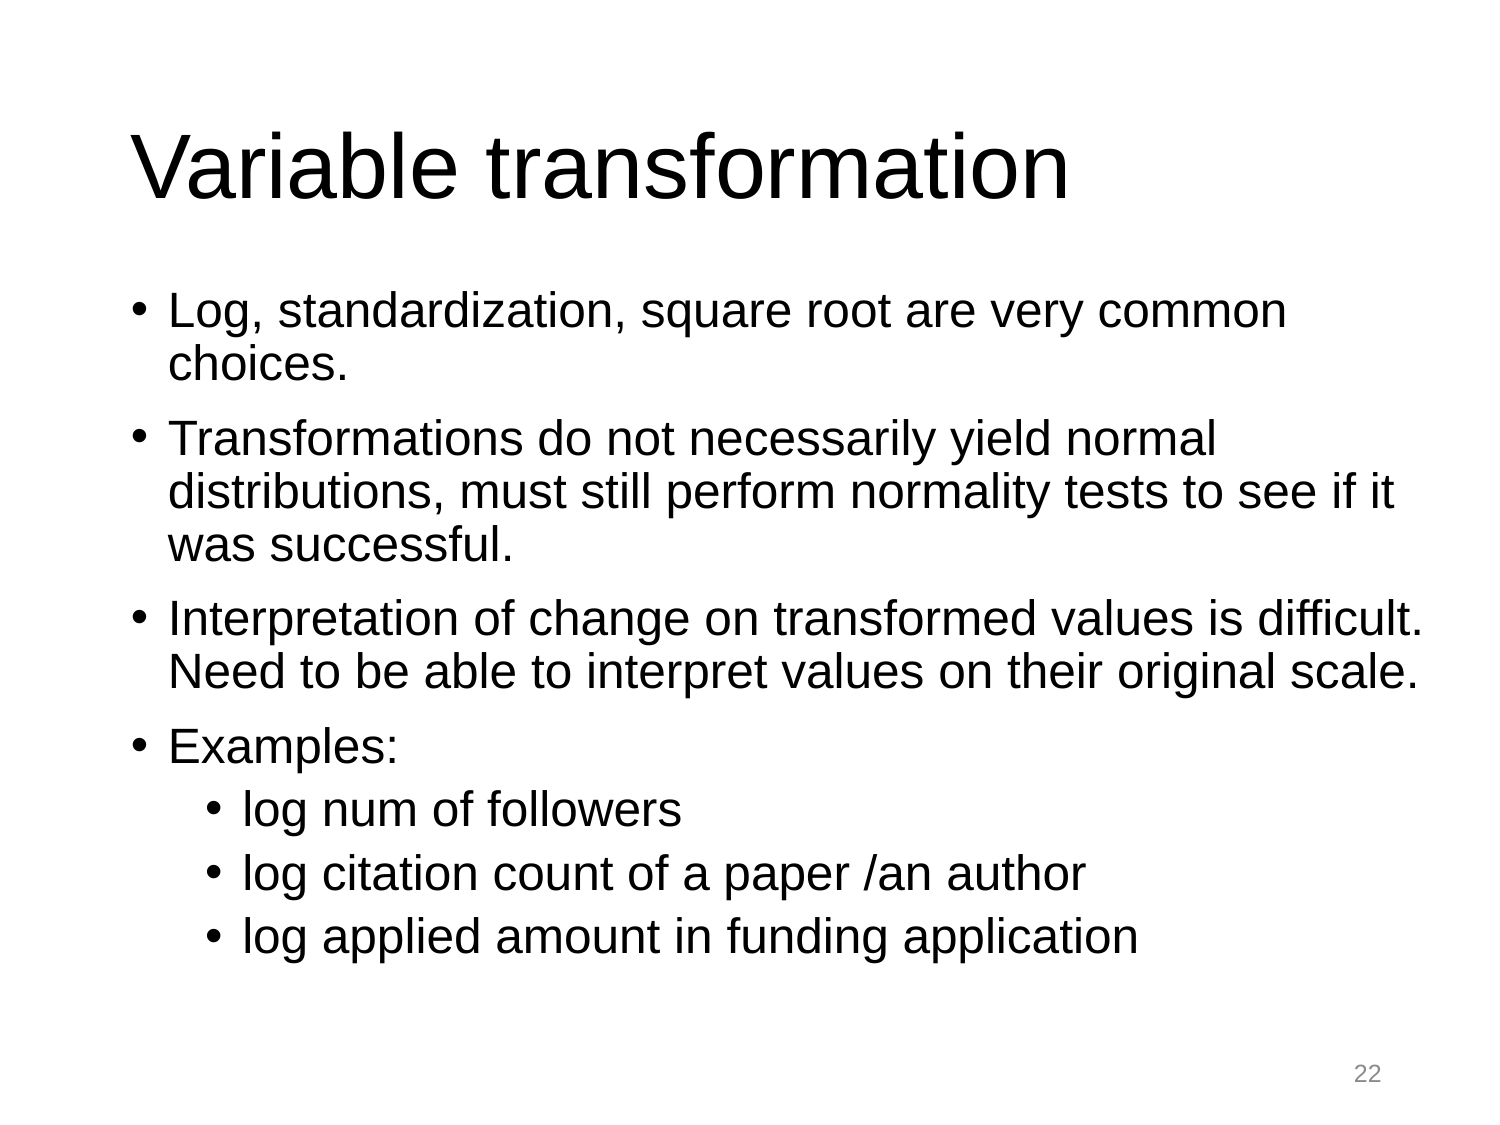

# Variable transformation
Log, standardization, square root are very common choices.
Transformations do not necessarily yield normal distributions, must still perform normality tests to see if it was successful.
Interpretation of change on transformed values is difficult. Need to be able to interpret values on their original scale.
Examples:
log num of followers
log citation count of a paper /an author
log applied amount in funding application
22